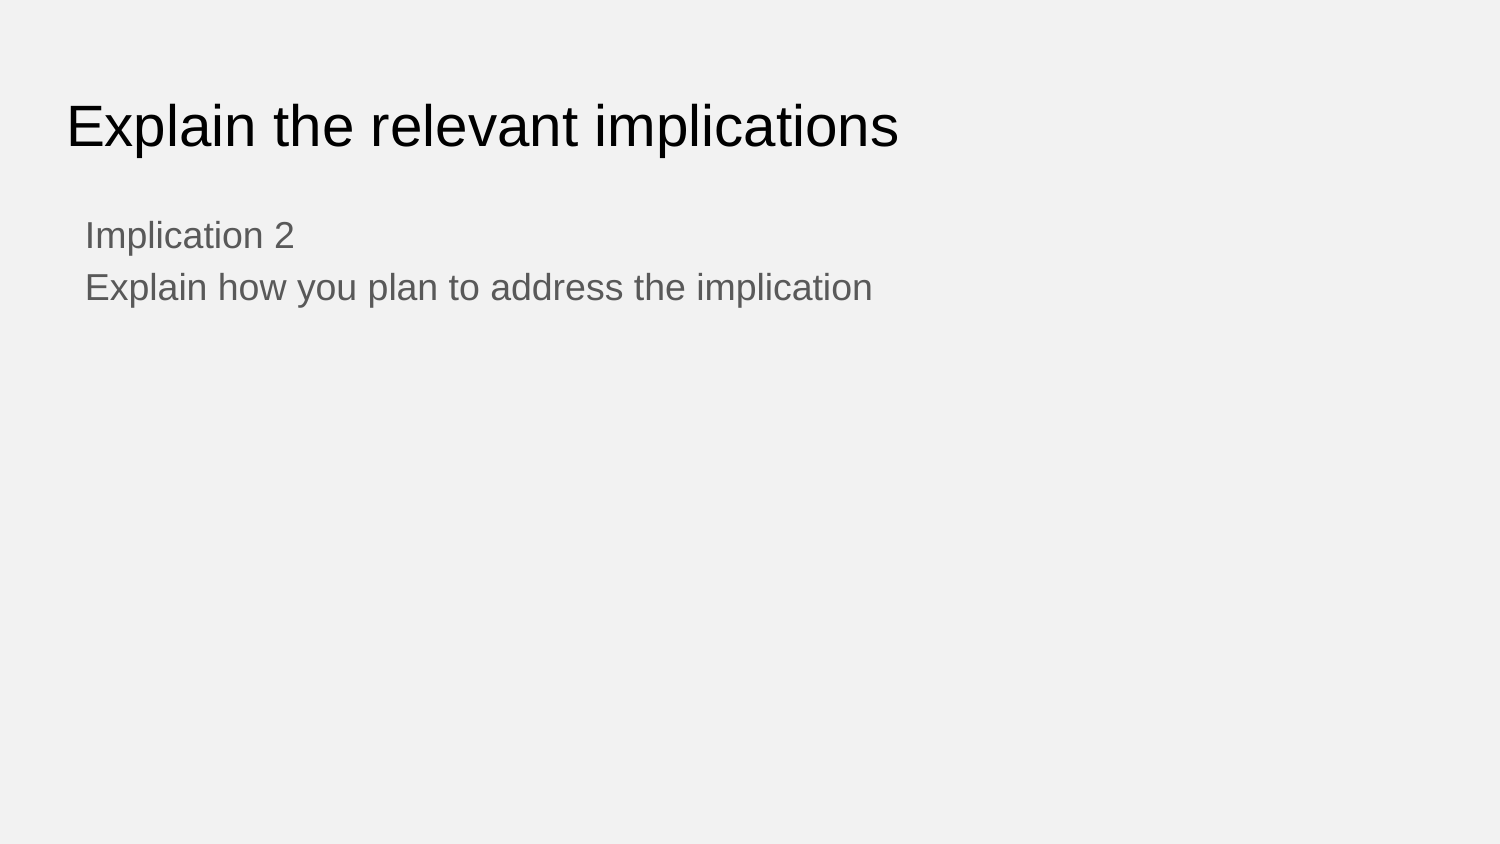

# Explain the relevant implications
Implication 2
Explain how you plan to address the implication